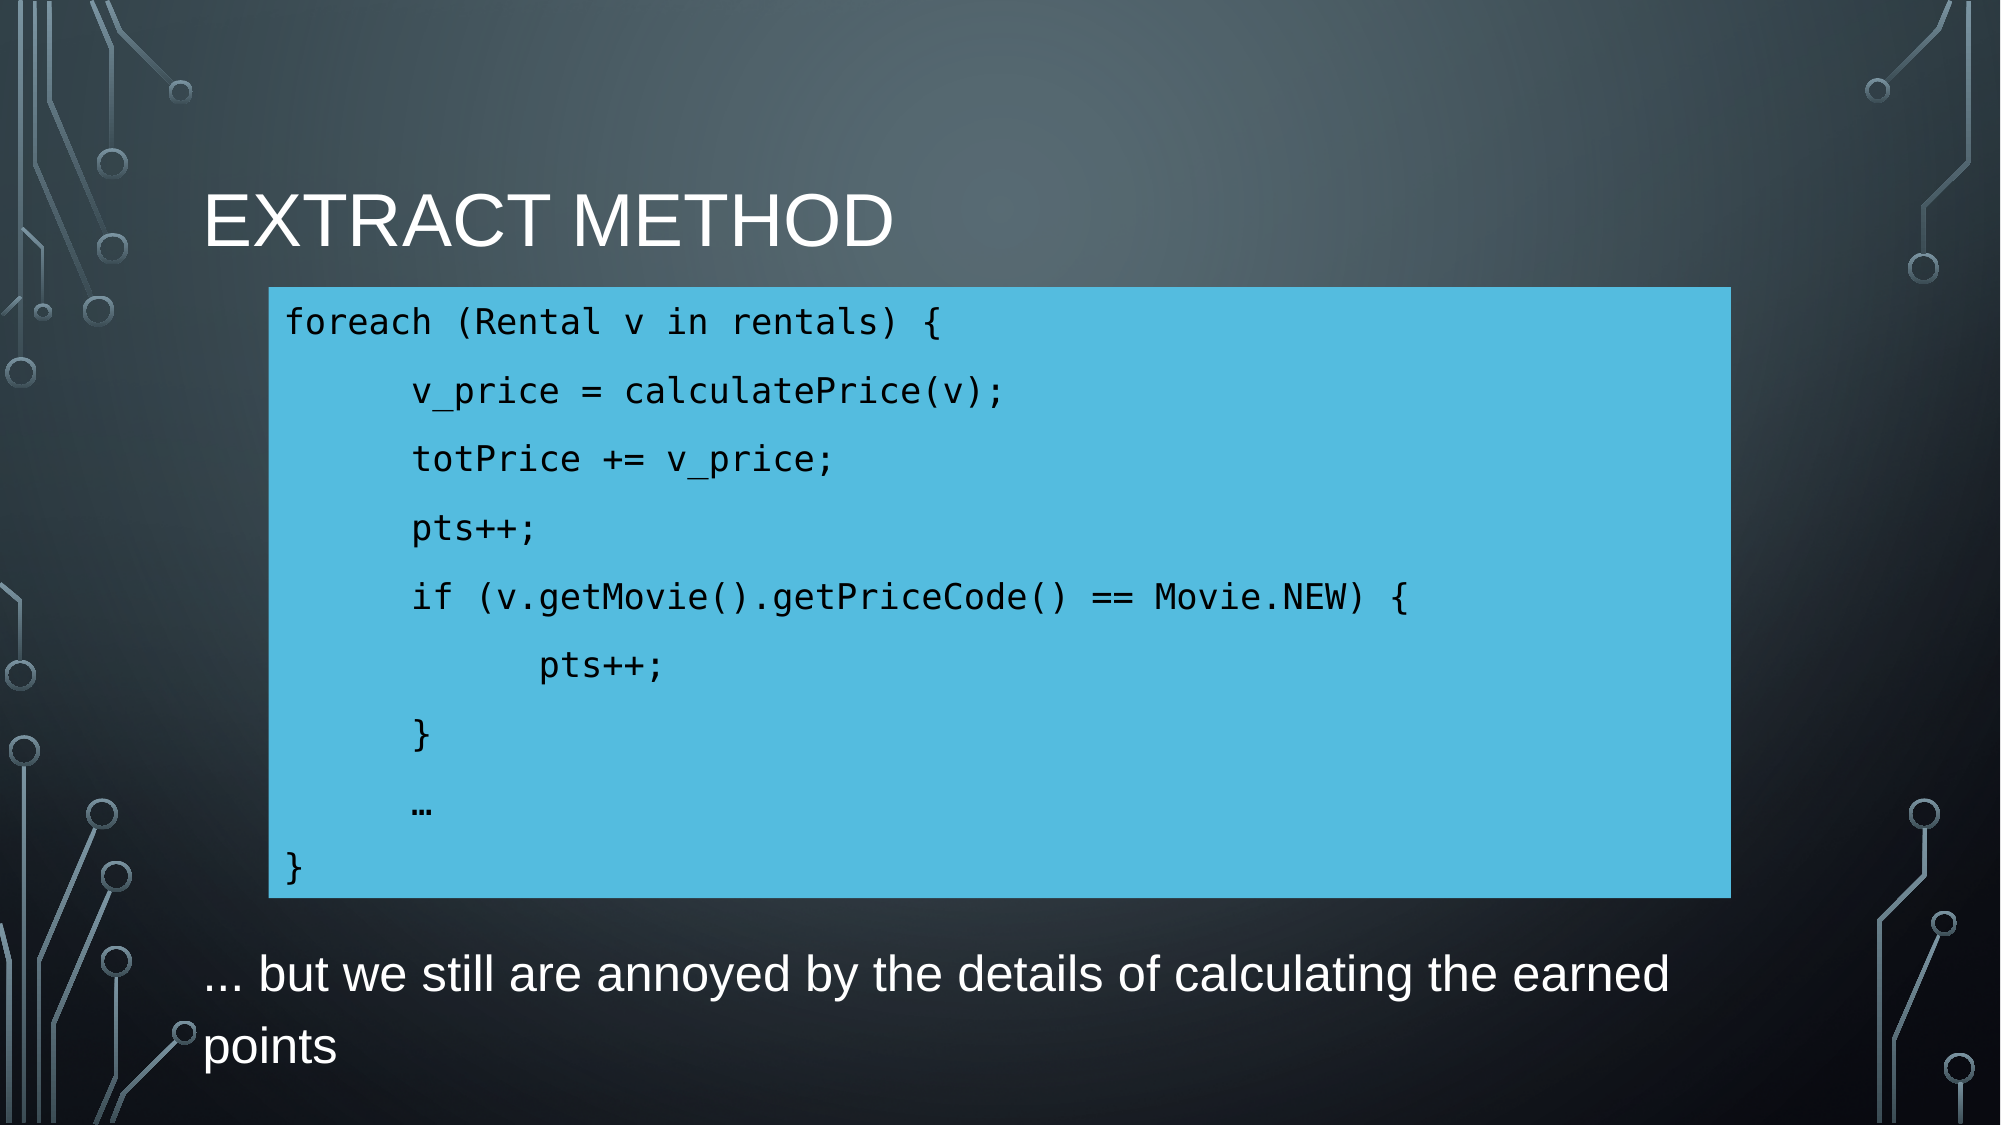

# Extract method
foreach (Rental v in rentals) {
	v_price = calculatePrice(v);
	totPrice += v_price;
	pts++;
	if (v.getMovie().getPriceCode() == Movie.NEW) {
		pts++;
	}
	…
}
... but we still are annoyed by the details of calculating the earned points